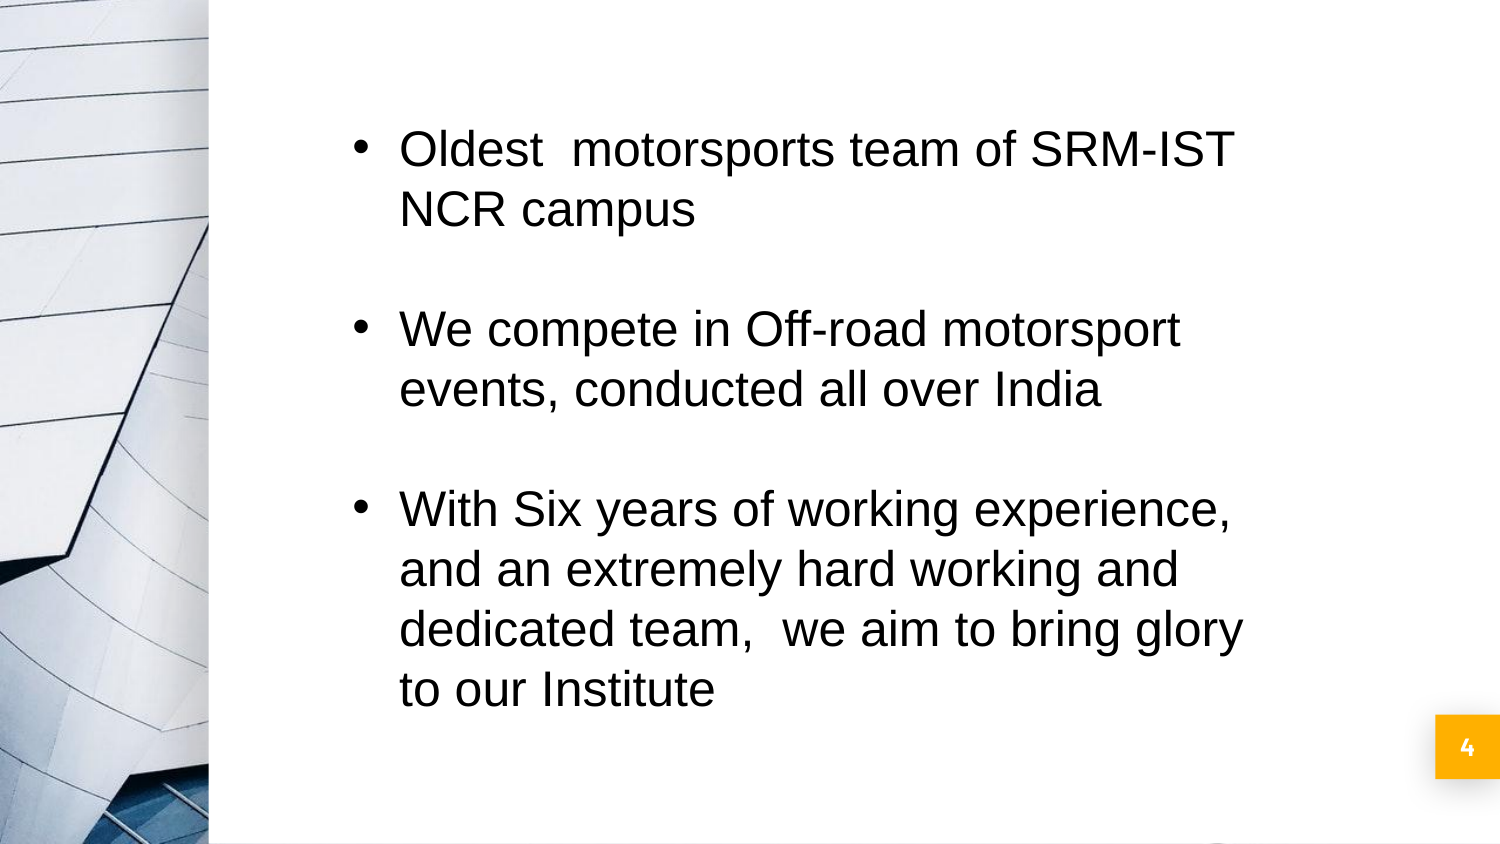

Oldest  motorsports team of SRM-IST NCR campus

We compete in Off-road motorsport events, conducted all over India

With Six years of working experience, and an extremely hard working and dedicated team,  we aim to bring glory to our Institute
4